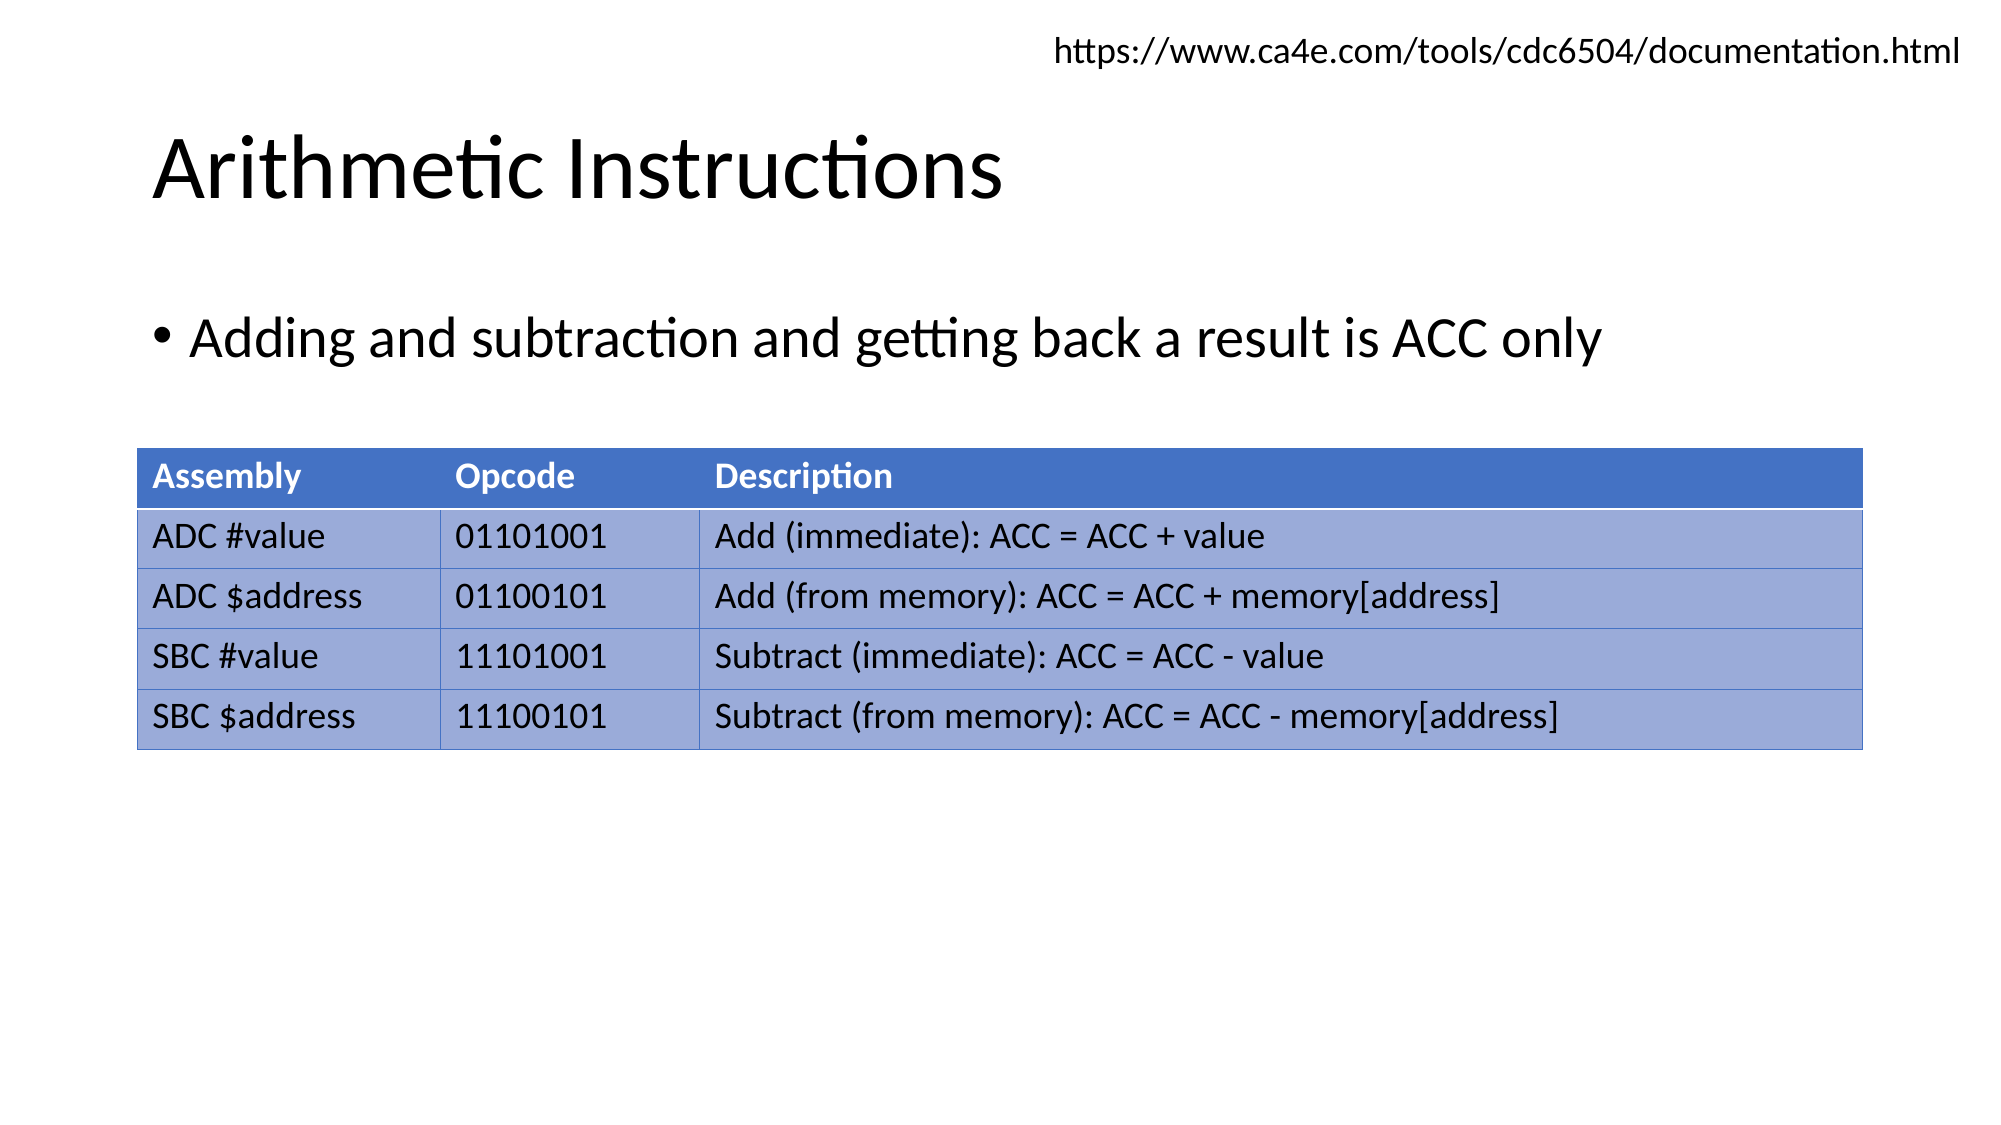

https://www.ca4e.com/tools/cdc6504/documentation.html
# Arithmetic Instructions
Adding and subtraction and getting back a result is ACC only
| Assembly | Opcode | Description |
| --- | --- | --- |
| ADC #value | 01101001 | Add (immediate): ACC = ACC + value |
| ADC $address | 01100101 | Add (from memory): ACC = ACC + memory[address] |
| SBC #value | 11101001 | Subtract (immediate): ACC = ACC - value |
| SBC $address | 11100101 | Subtract (from memory): ACC = ACC - memory[address] |